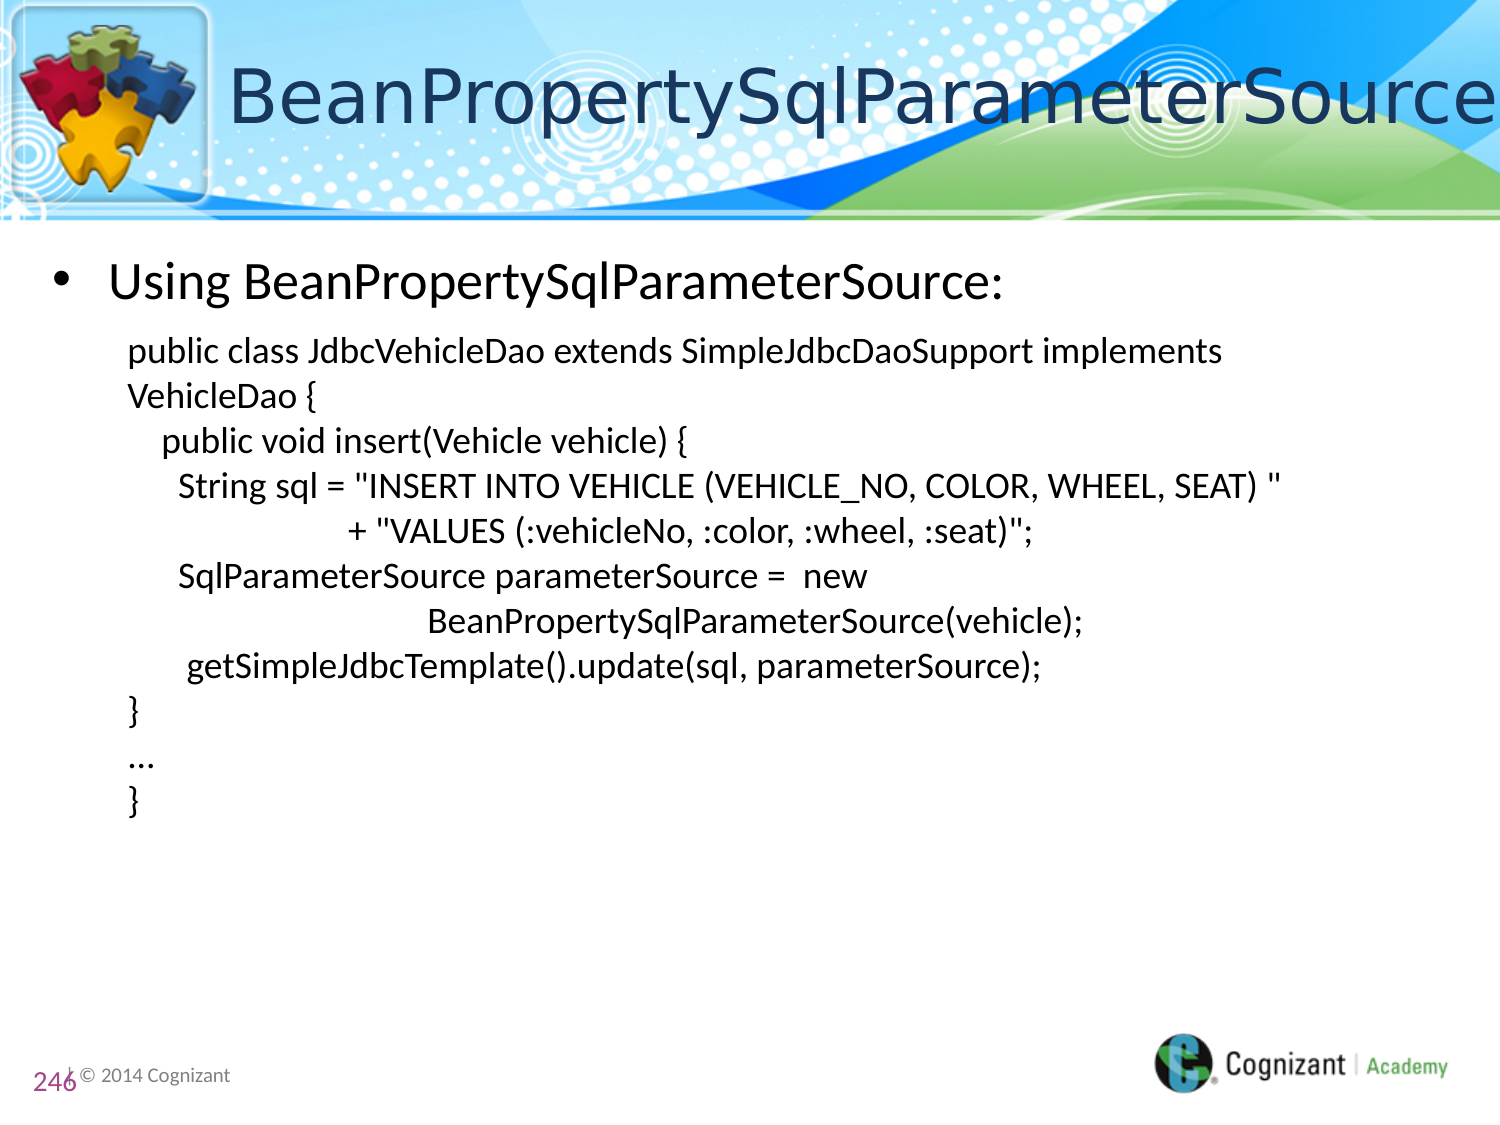

# BeanPropertySqlParameterSource
Using BeanPropertySqlParameterSource:

public class JdbcVehicleDao extends SimpleJdbcDaoSupport implements VehicleDao {
    public void insert(Vehicle vehicle) {
      String sql = "INSERT INTO VEHICLE (VEHICLE_NO, COLOR, WHEEL, SEAT) "
                          + "VALUES (:vehicleNo, :color, :wheel, :seat)";
      SqlParameterSource parameterSource =  new  		            			BeanPropertySqlParameterSource(vehicle);
       getSimpleJdbcTemplate().update(sql, parameterSource);
}
...
}
246